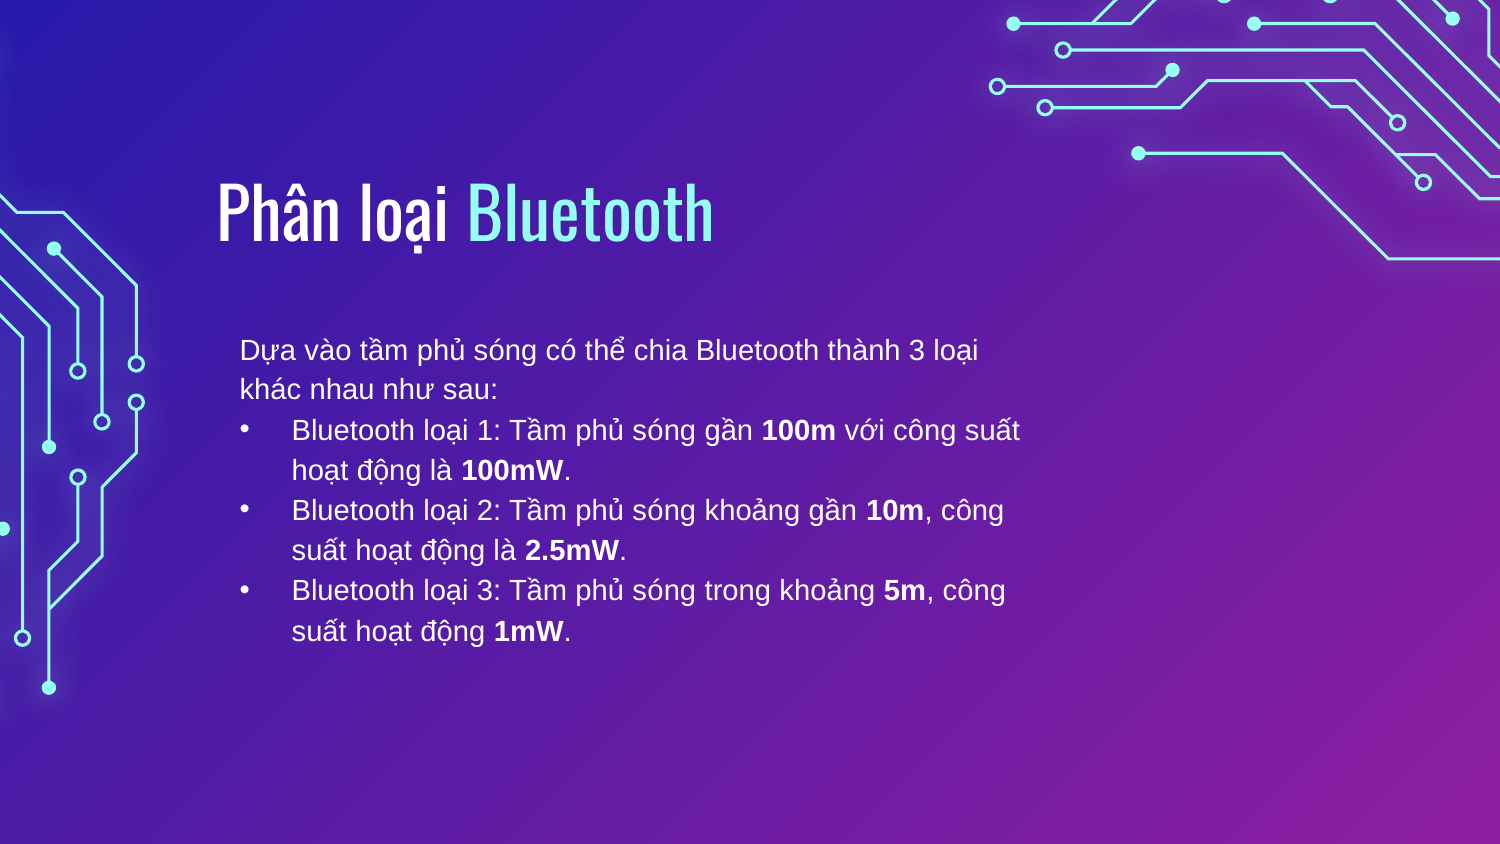

# Phân loại Bluetooth
Dựa vào tầm phủ sóng có thể chia Bluetooth thành 3 loại khác nhau như sau:
Bluetooth loại 1: Tầm phủ sóng gần 100m với công suất hoạt động là 100mW.
Bluetooth loại 2: Tầm phủ sóng khoảng gần 10m, công suất hoạt động là 2.5mW.
Bluetooth loại 3: Tầm phủ sóng trong khoảng 5m, công suất hoạt động 1mW.